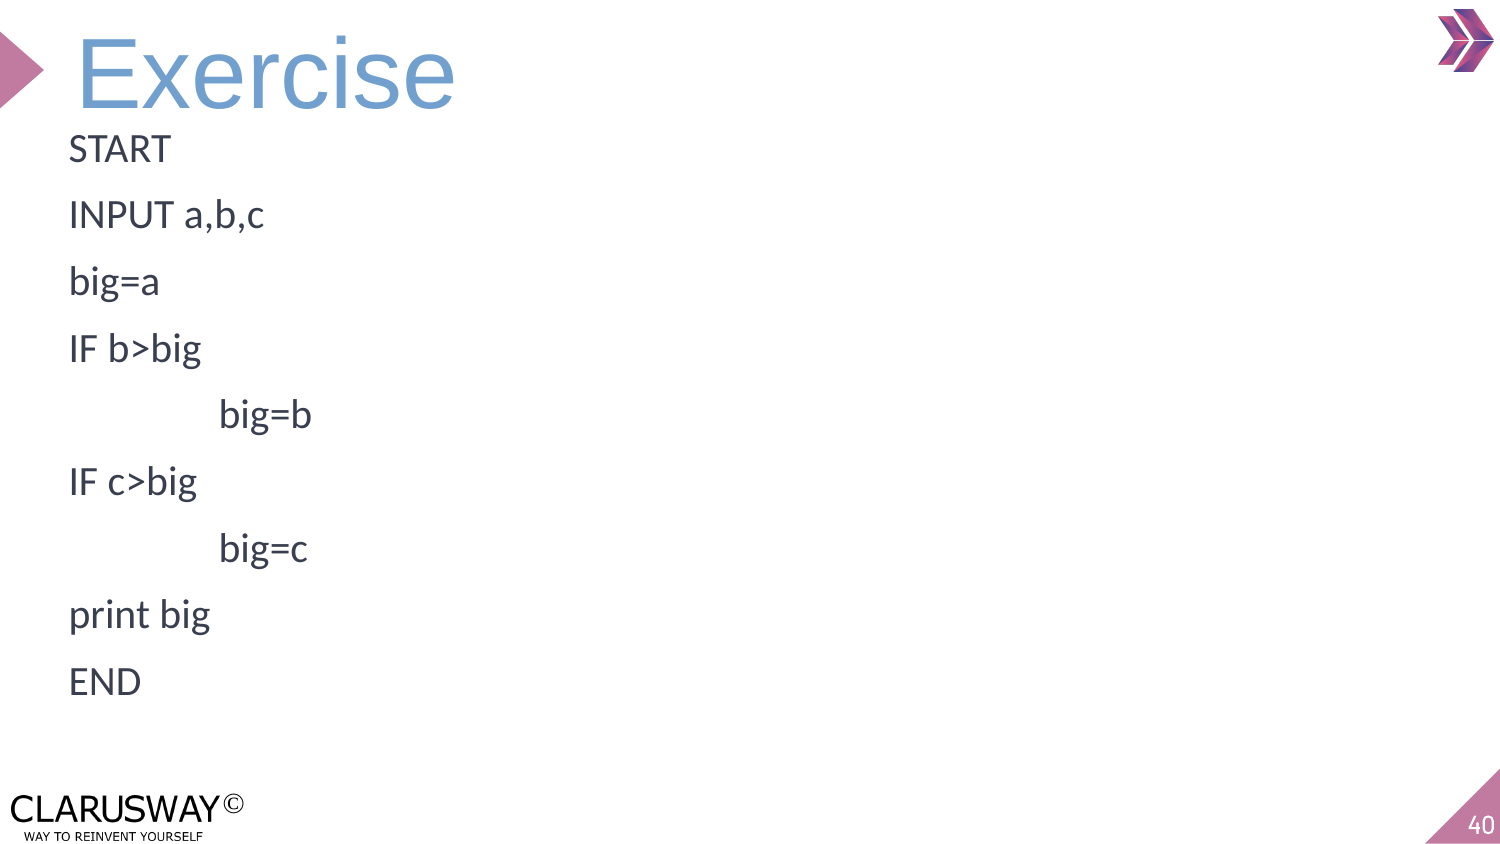

# Exercise
START
INPUT a,b,c
big=a
IF b>big
	big=b
IF c>big
	big=c
print big
END

40